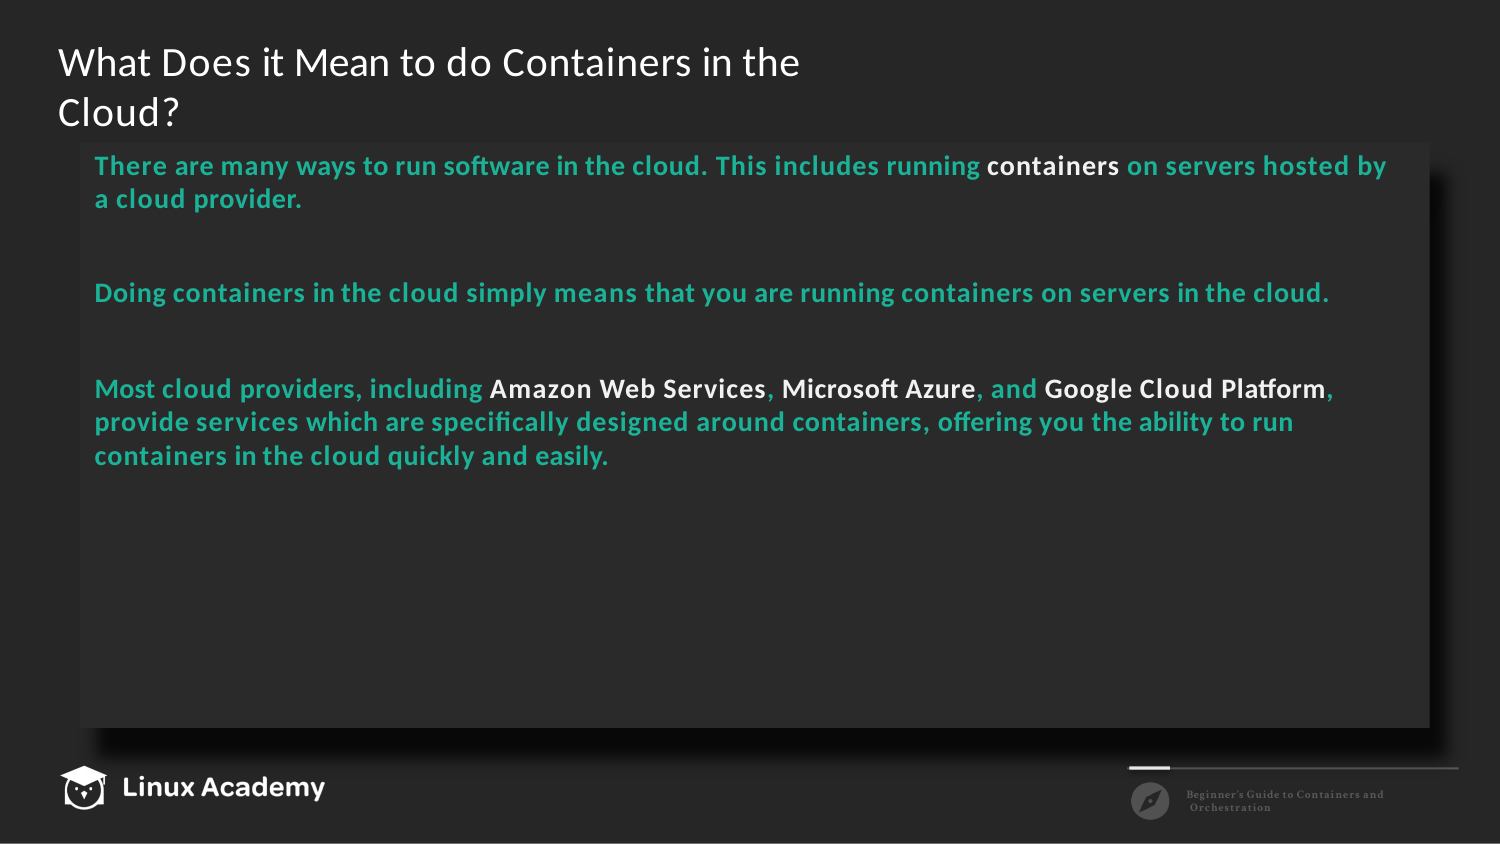

# What Does it Mean to do Containers in the Cloud?

There are many ways to run software in the cloud. This includes running containers on servers hosted by  a cloud provider.

Doing containers in the cloud simply means that you are running containers on servers in the cloud.

Most cloud providers, including Amazon Web Services, Microsoft Azure, and Google Cloud Platform,  provide services which are specifically designed around containers, offering you the ability to run
containers in the cloud quickly and easily.
Beginner’s Guide to Containers and  Orchestration